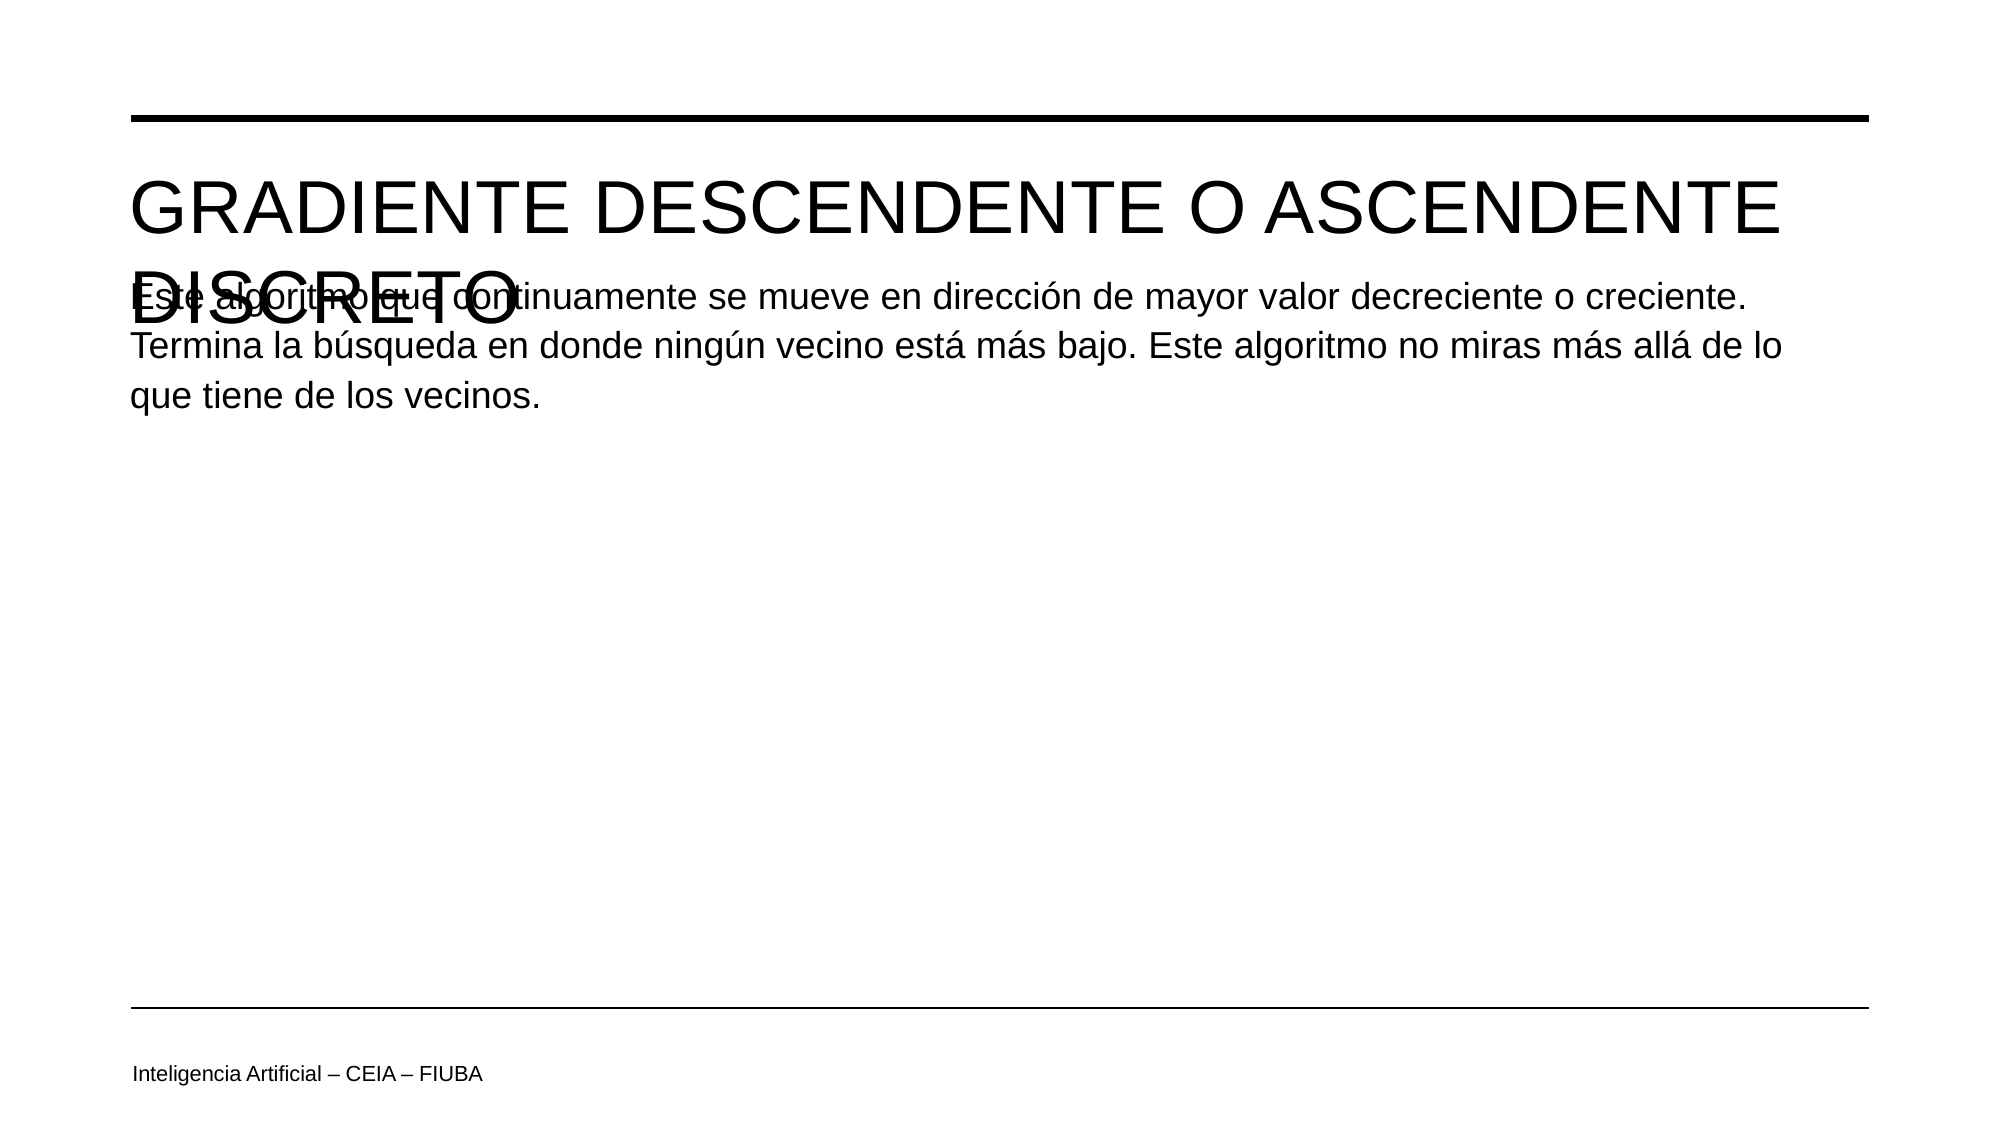

# Gradiente descendente o ascendente discreto
Este algoritmo que continuamente se mueve en dirección de mayor valor decreciente o creciente. Termina la búsqueda en donde ningún vecino está más bajo. Este algoritmo no miras más allá de lo que tiene de los vecinos.
Inteligencia Artificial – CEIA – FIUBA